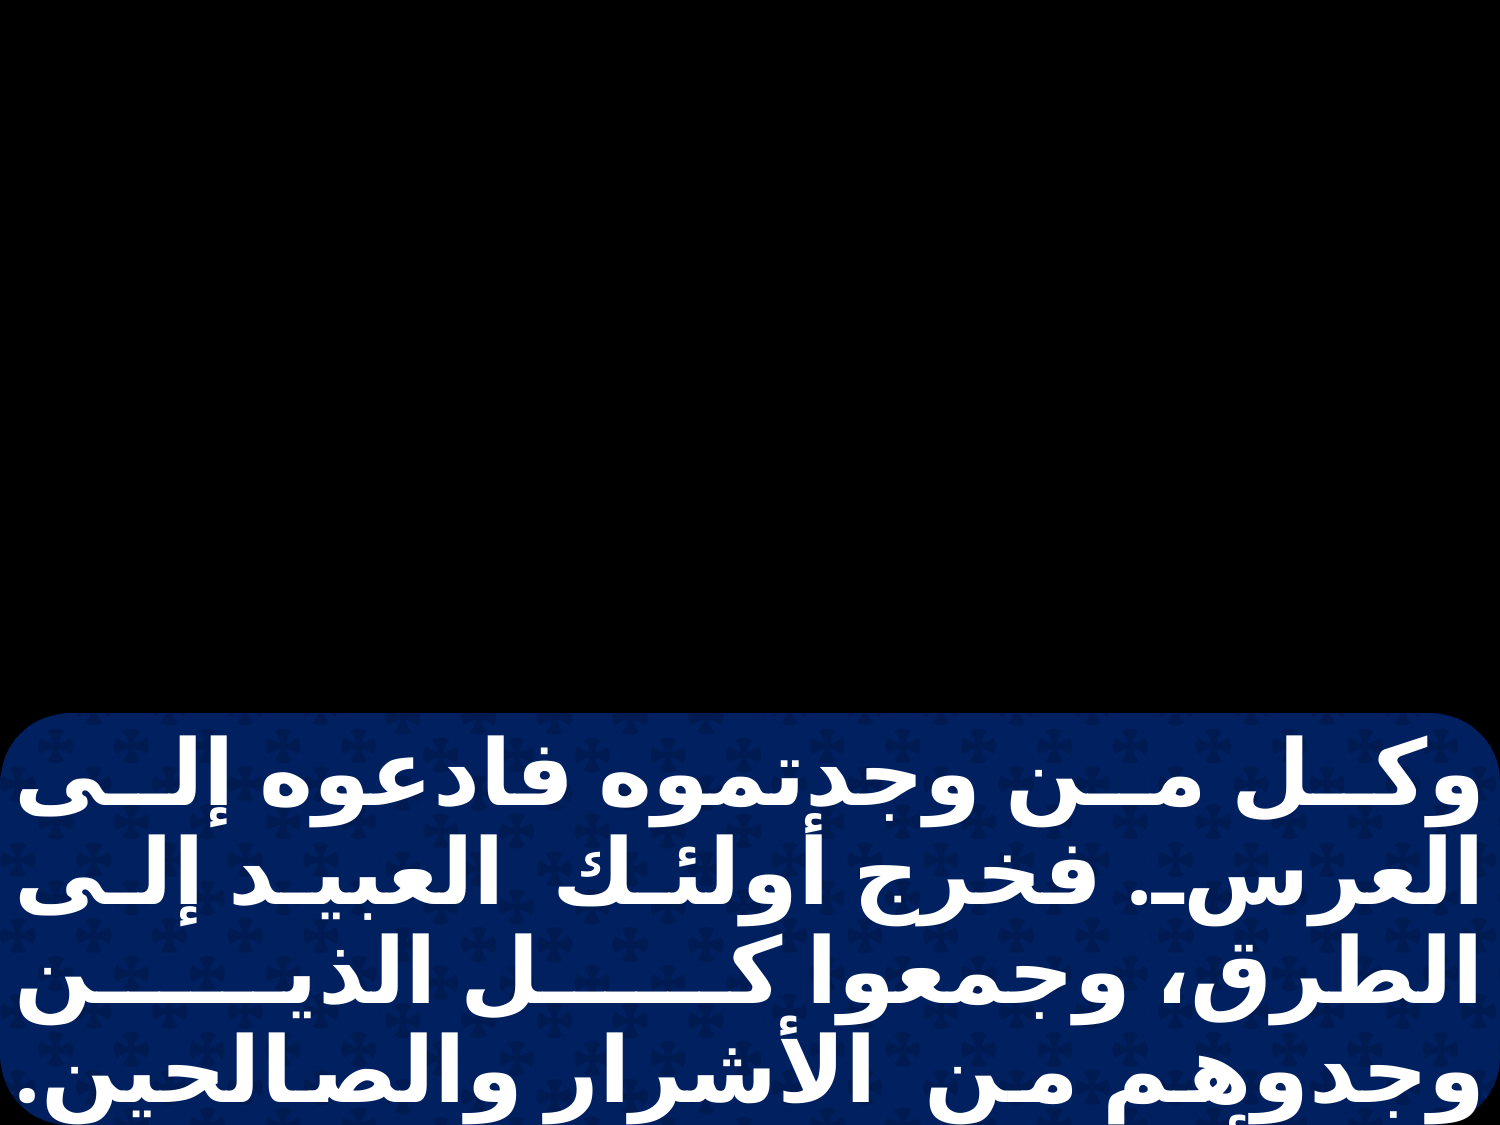

وكل من وجدتموه فادعوه إلى العرس. فخرج أولئك  العبيد إلى الطرق، وجمعوا كل الذين وجدوهم من  الأشرار والصالحين. فامتلأ العرس من المتكئين.  فلما دخل الملك لينظر المتكئين، رأى هناك رجلًا